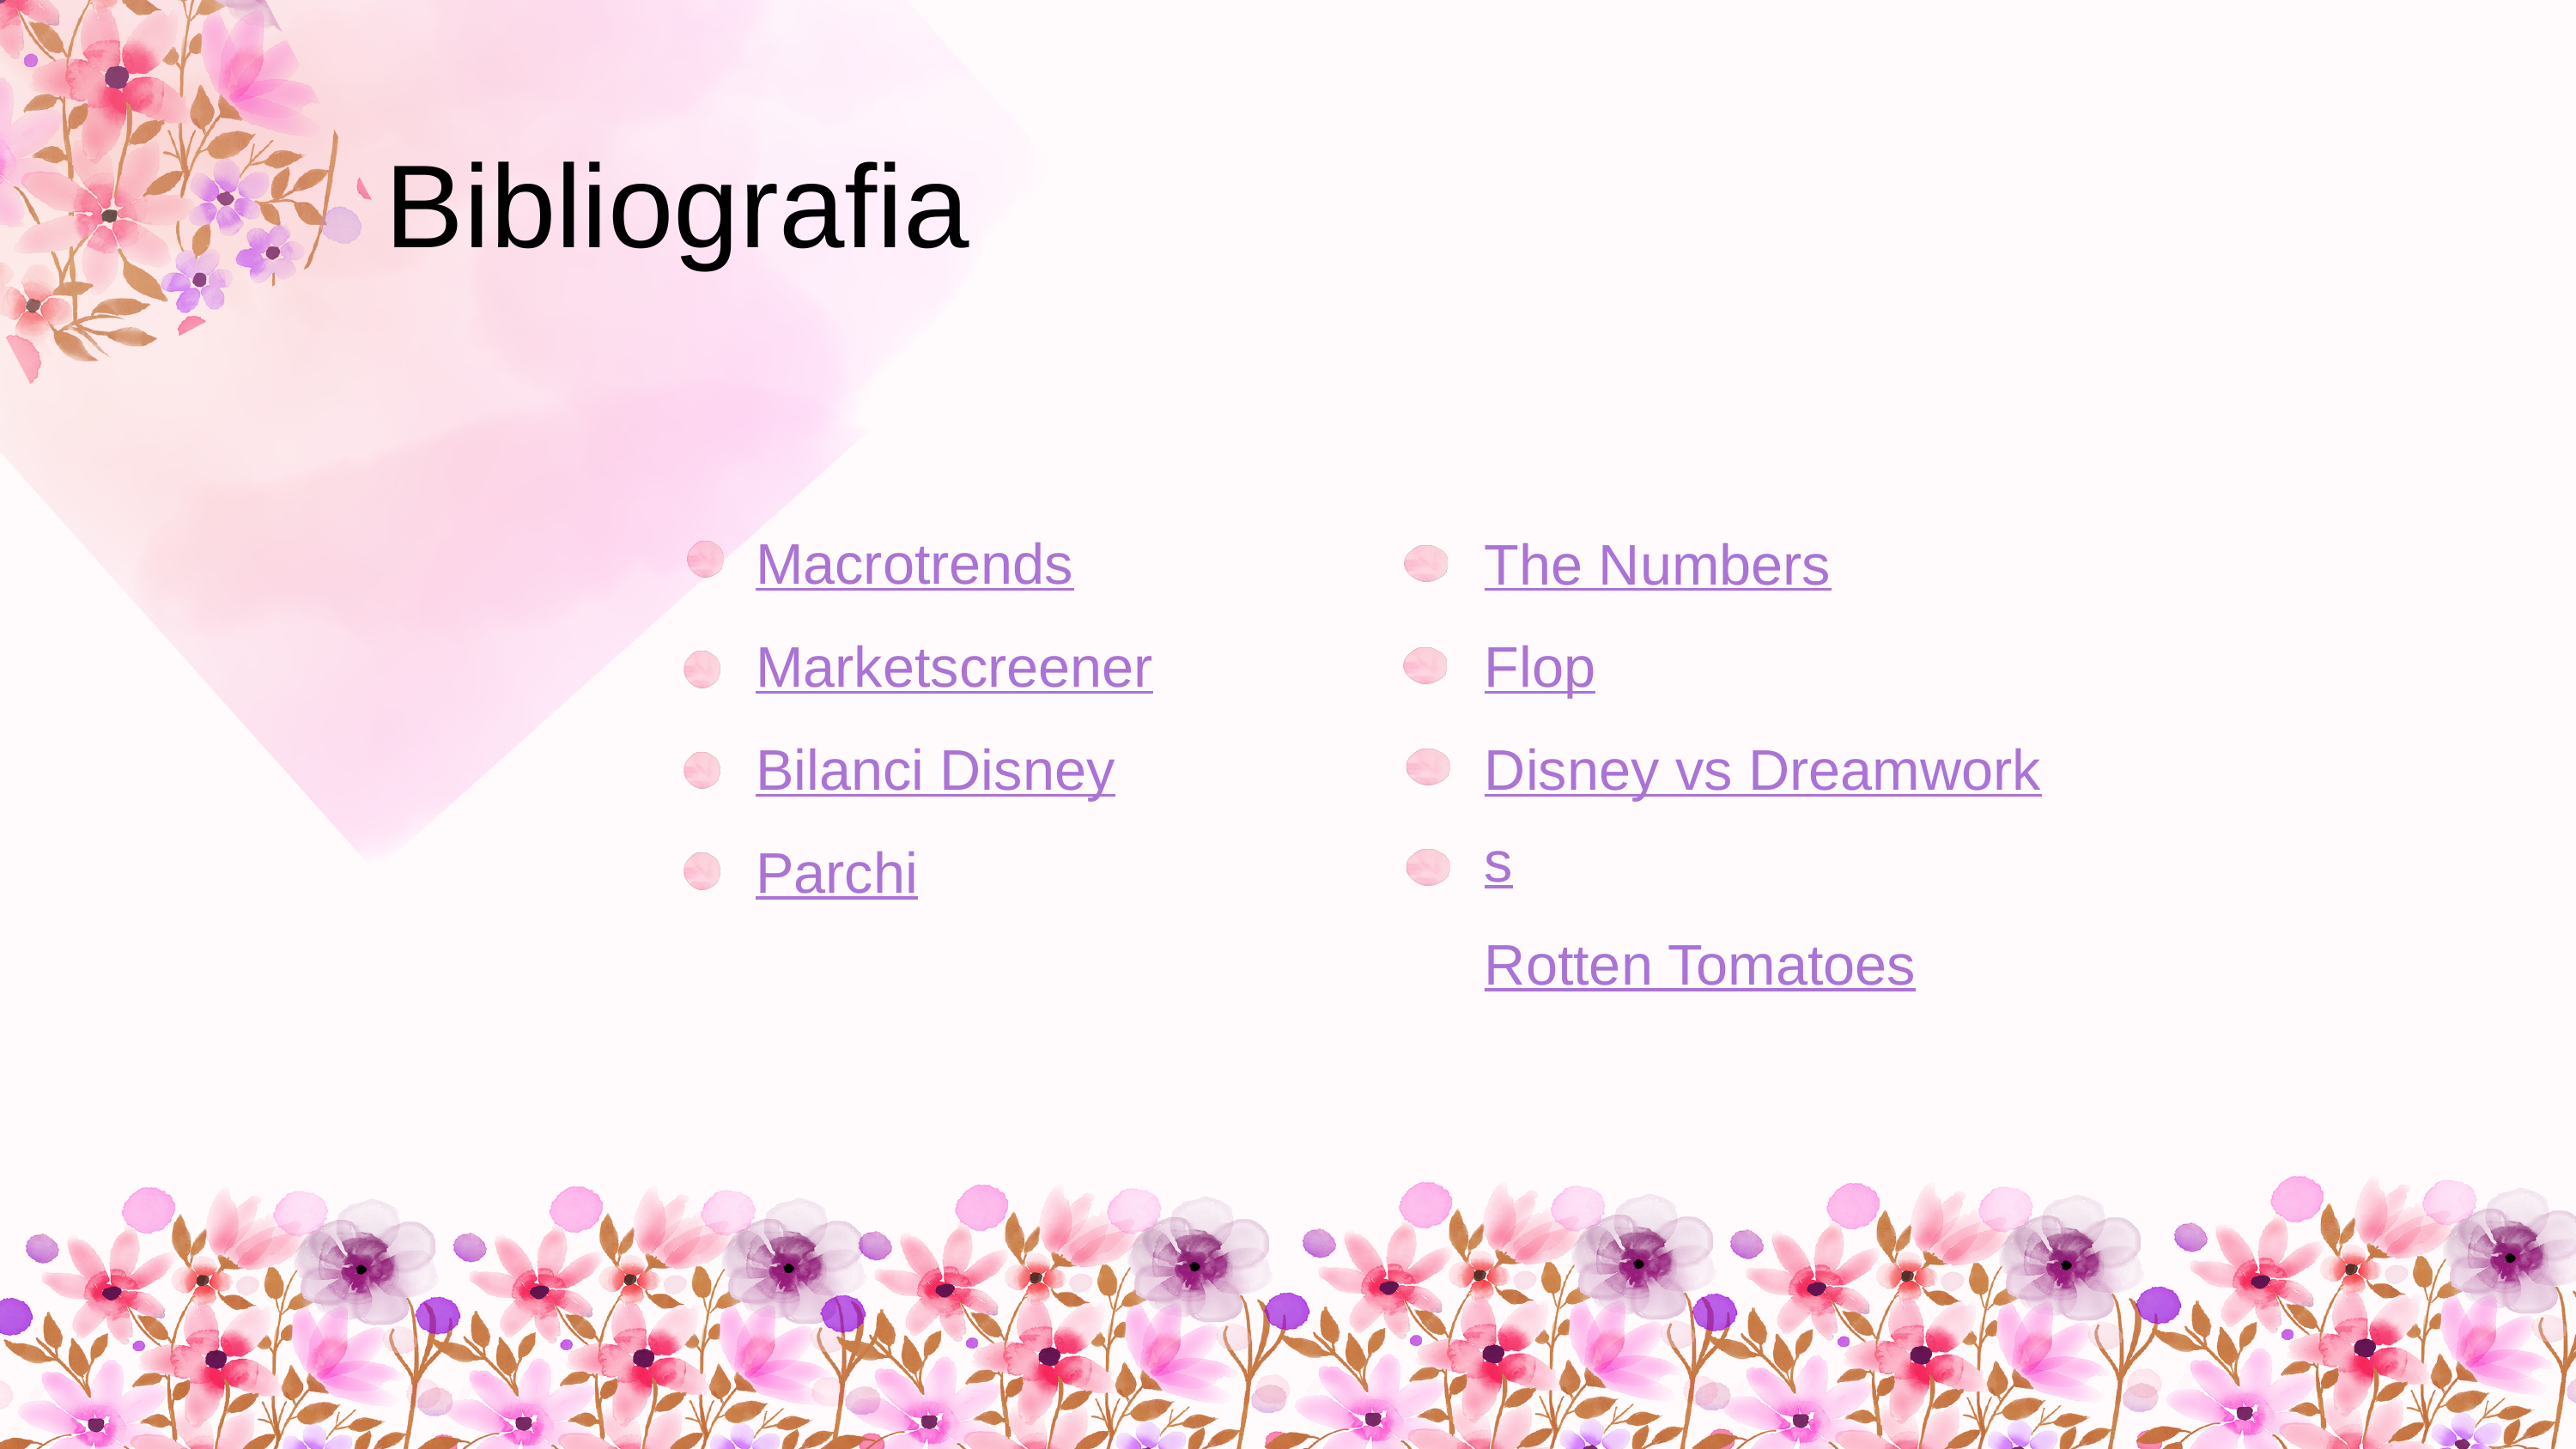

Bibliografia
Macrotrends
Marketscreener
Bilanci Disney
Parchi
The Numbers
Flop
Disney vs Dreamworks
Rotten Tomatoes